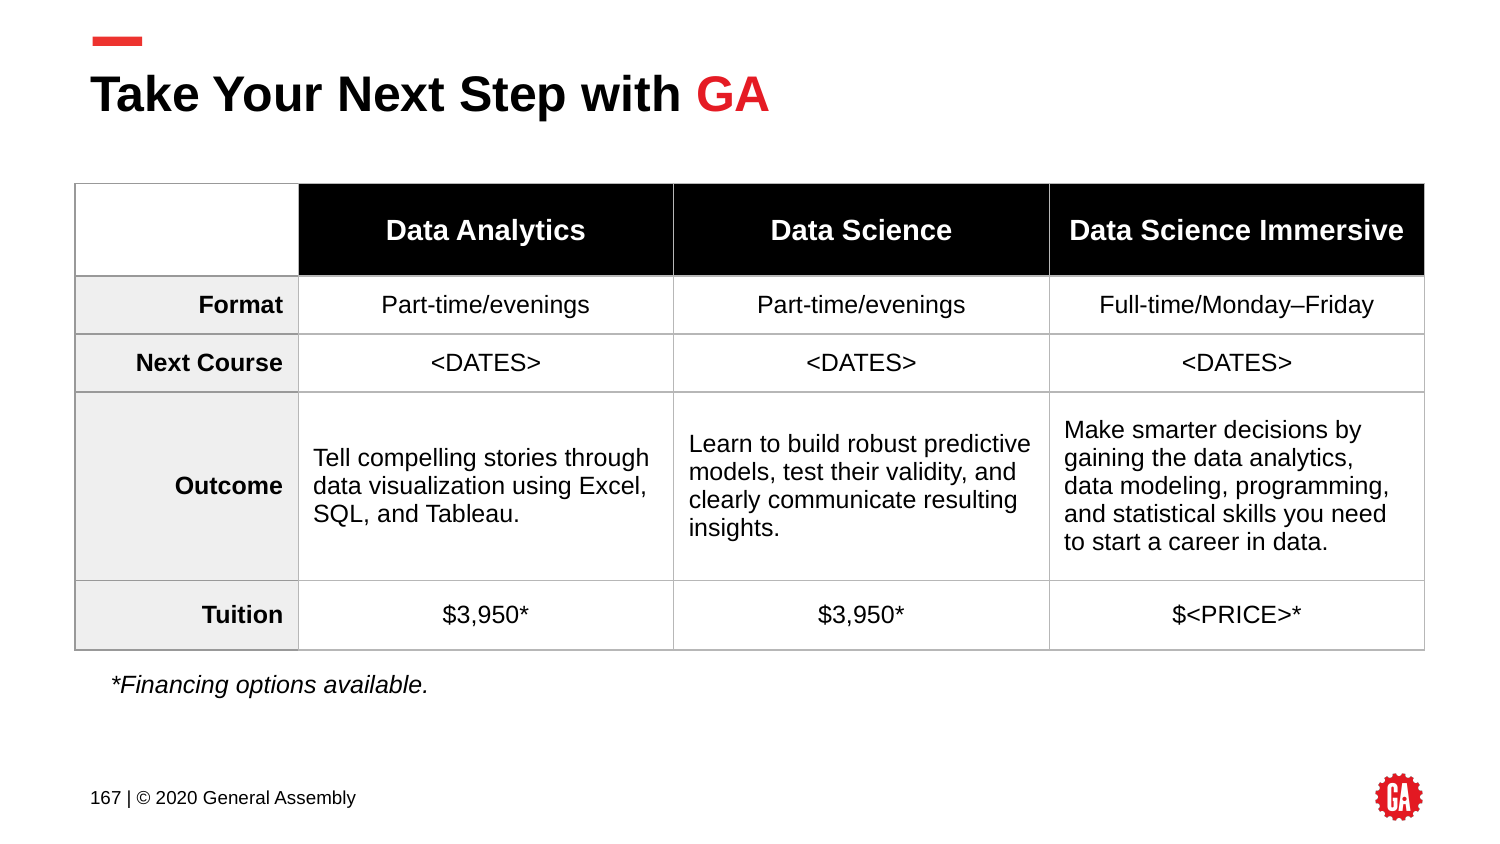

# Take Your Next Step with GA
|  | Data Analytics | Data Science | Data Science Immersive |
| --- | --- | --- | --- |
| Format | Part-time/evenings | Part-time/evenings | Full-time/Monday–Friday |
| Next Course | <DATES> | <DATES> | <DATES> |
| Outcome | Tell compelling stories through data visualization using Excel, SQL, and Tableau. | Learn to build robust predictive models, test their validity, and clearly communicate resulting insights. | Make smarter decisions by gaining the data analytics, data modeling, programming, and statistical skills you need to start a career in data. |
| Tuition | $3,950\* | $3,950\* | $<PRICE>\* |
*Financing options available.
167 | © 2020 General Assembly